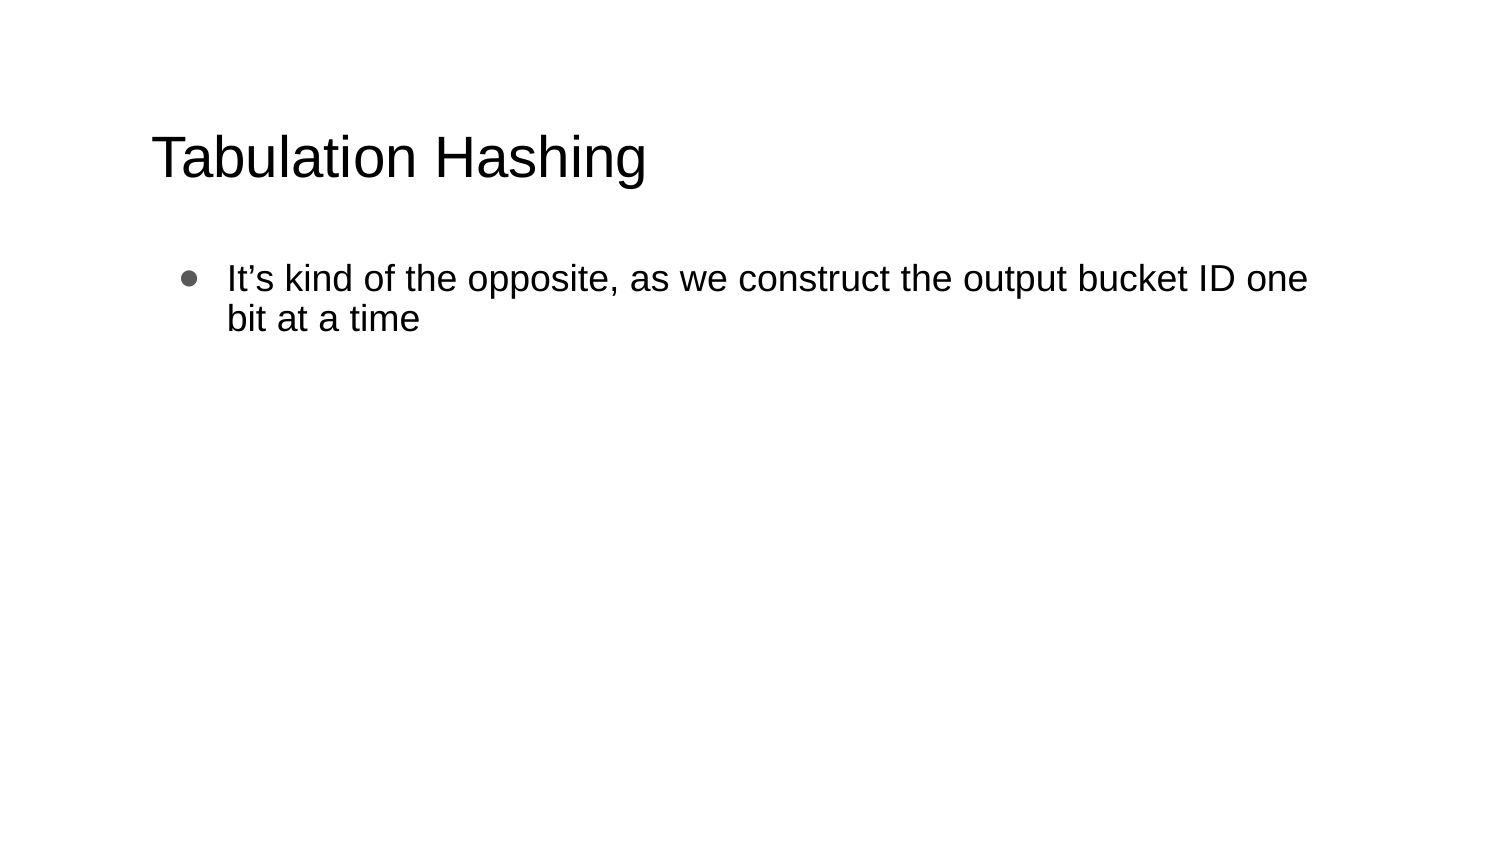

# Tabulation Hashing
It’s kind of the opposite, as we construct the output bucket ID one bit at a time